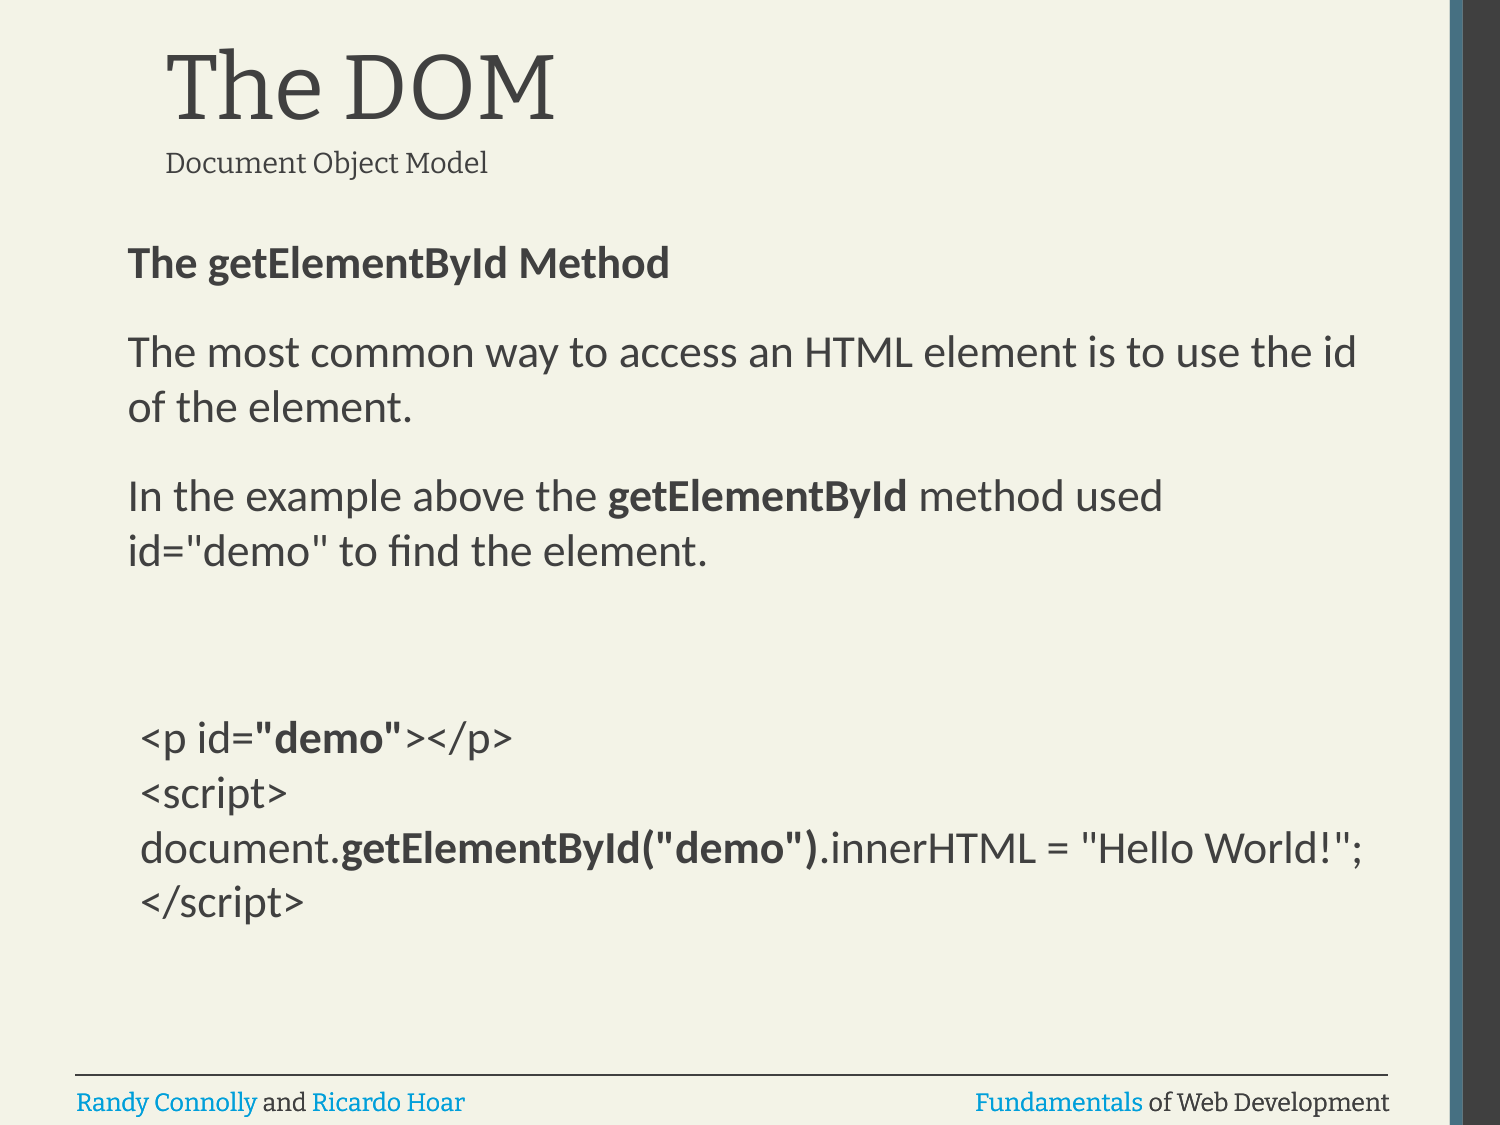

# The DOM
Document Object Model
The getElementById Method
The most common way to access an HTML element is to use the id of the element.
In the example above the getElementById method used id="demo" to find the element.

<p id="demo"></p>
<script>
document.getElementById("demo").innerHTML = "Hello World!";
</script>